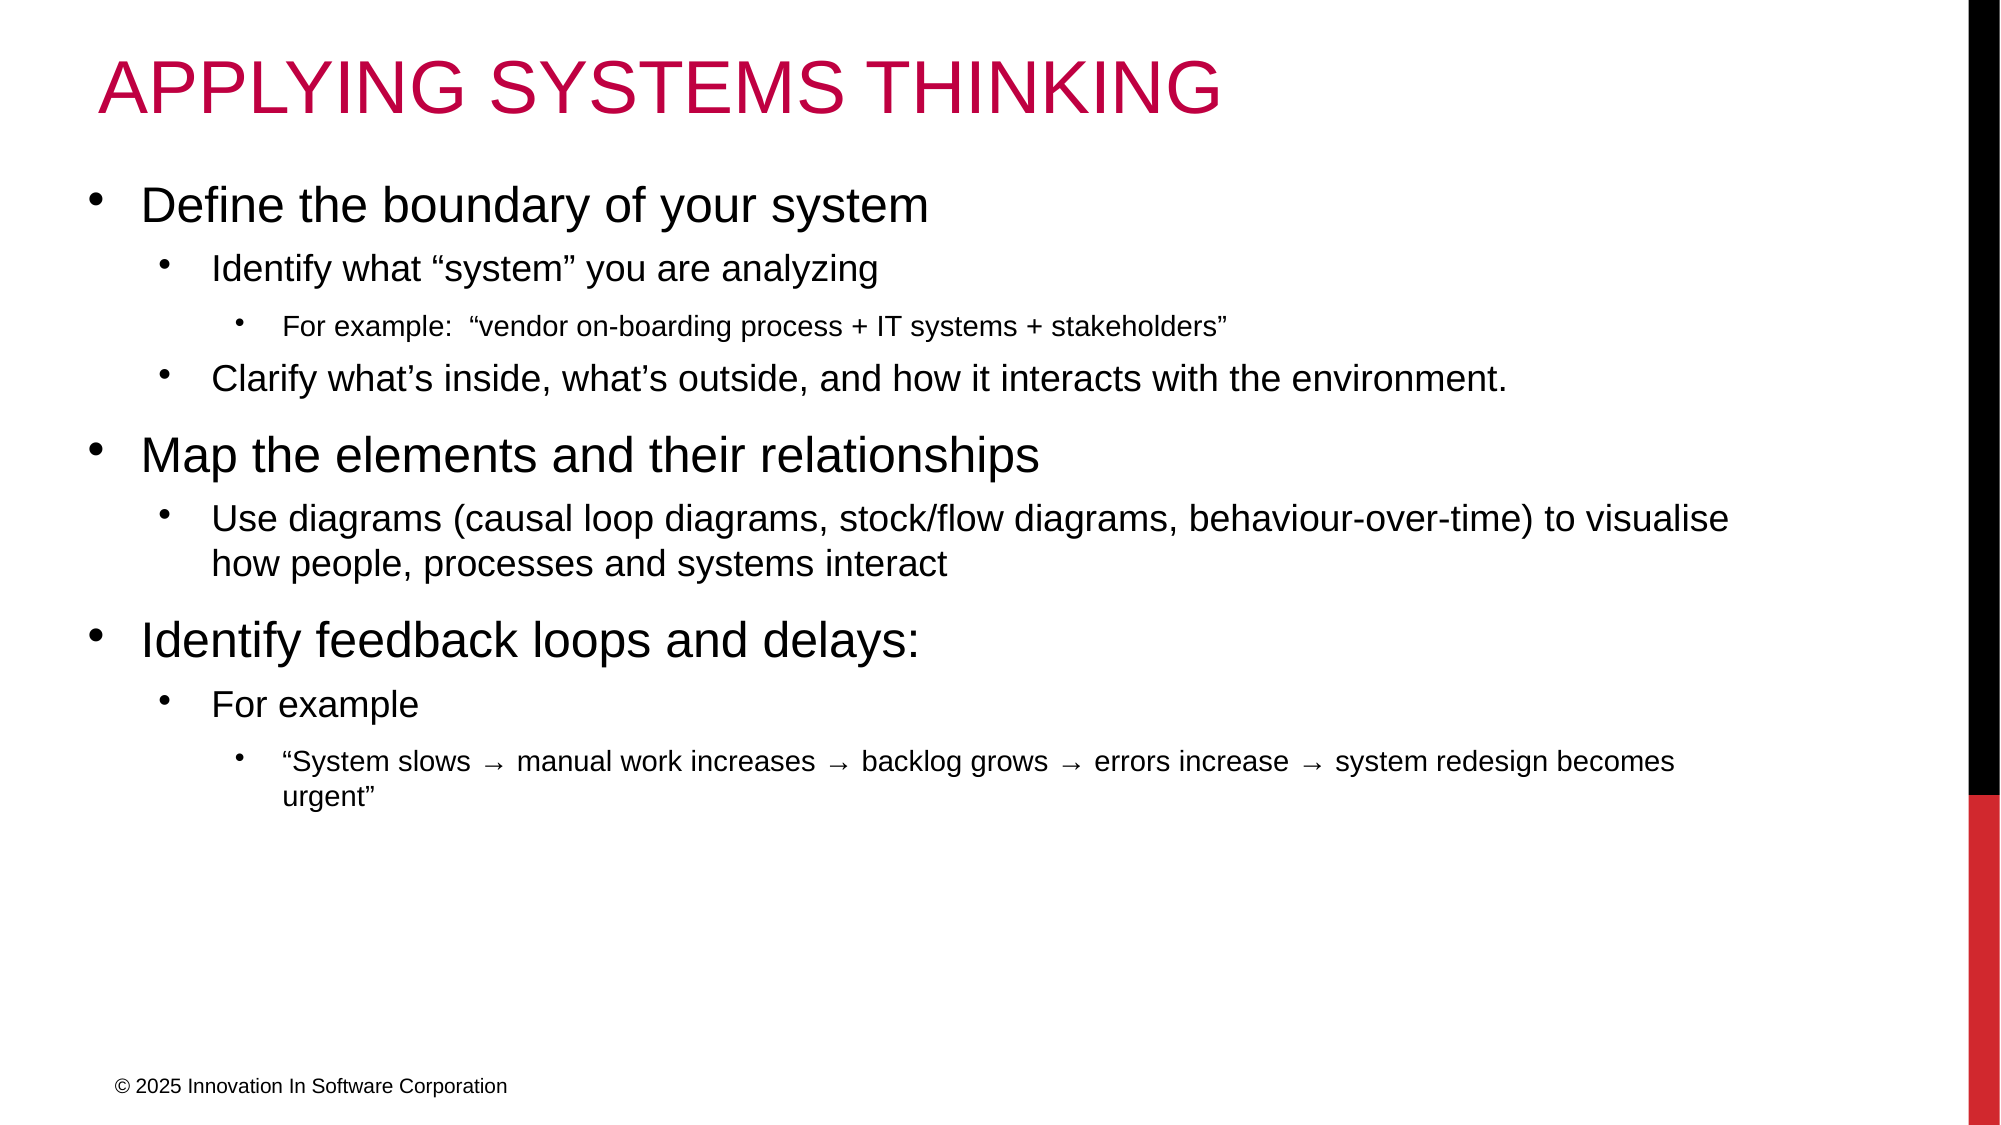

# Applying Systems Thinking
Define the boundary of your system
Identify what “system” you are analyzing
For example:  “vendor on-boarding process + IT systems + stakeholders”
Clarify what’s inside, what’s outside, and how it interacts with the environment.
Map the elements and their relationships
Use diagrams (causal loop diagrams, stock/flow diagrams, behaviour-over-time) to visualise how people, processes and systems interact
Identify feedback loops and delays:
For example
“System slows → manual work increases → backlog grows → errors increase → system redesign becomes urgent”

© 2025 Innovation In Software Corporation